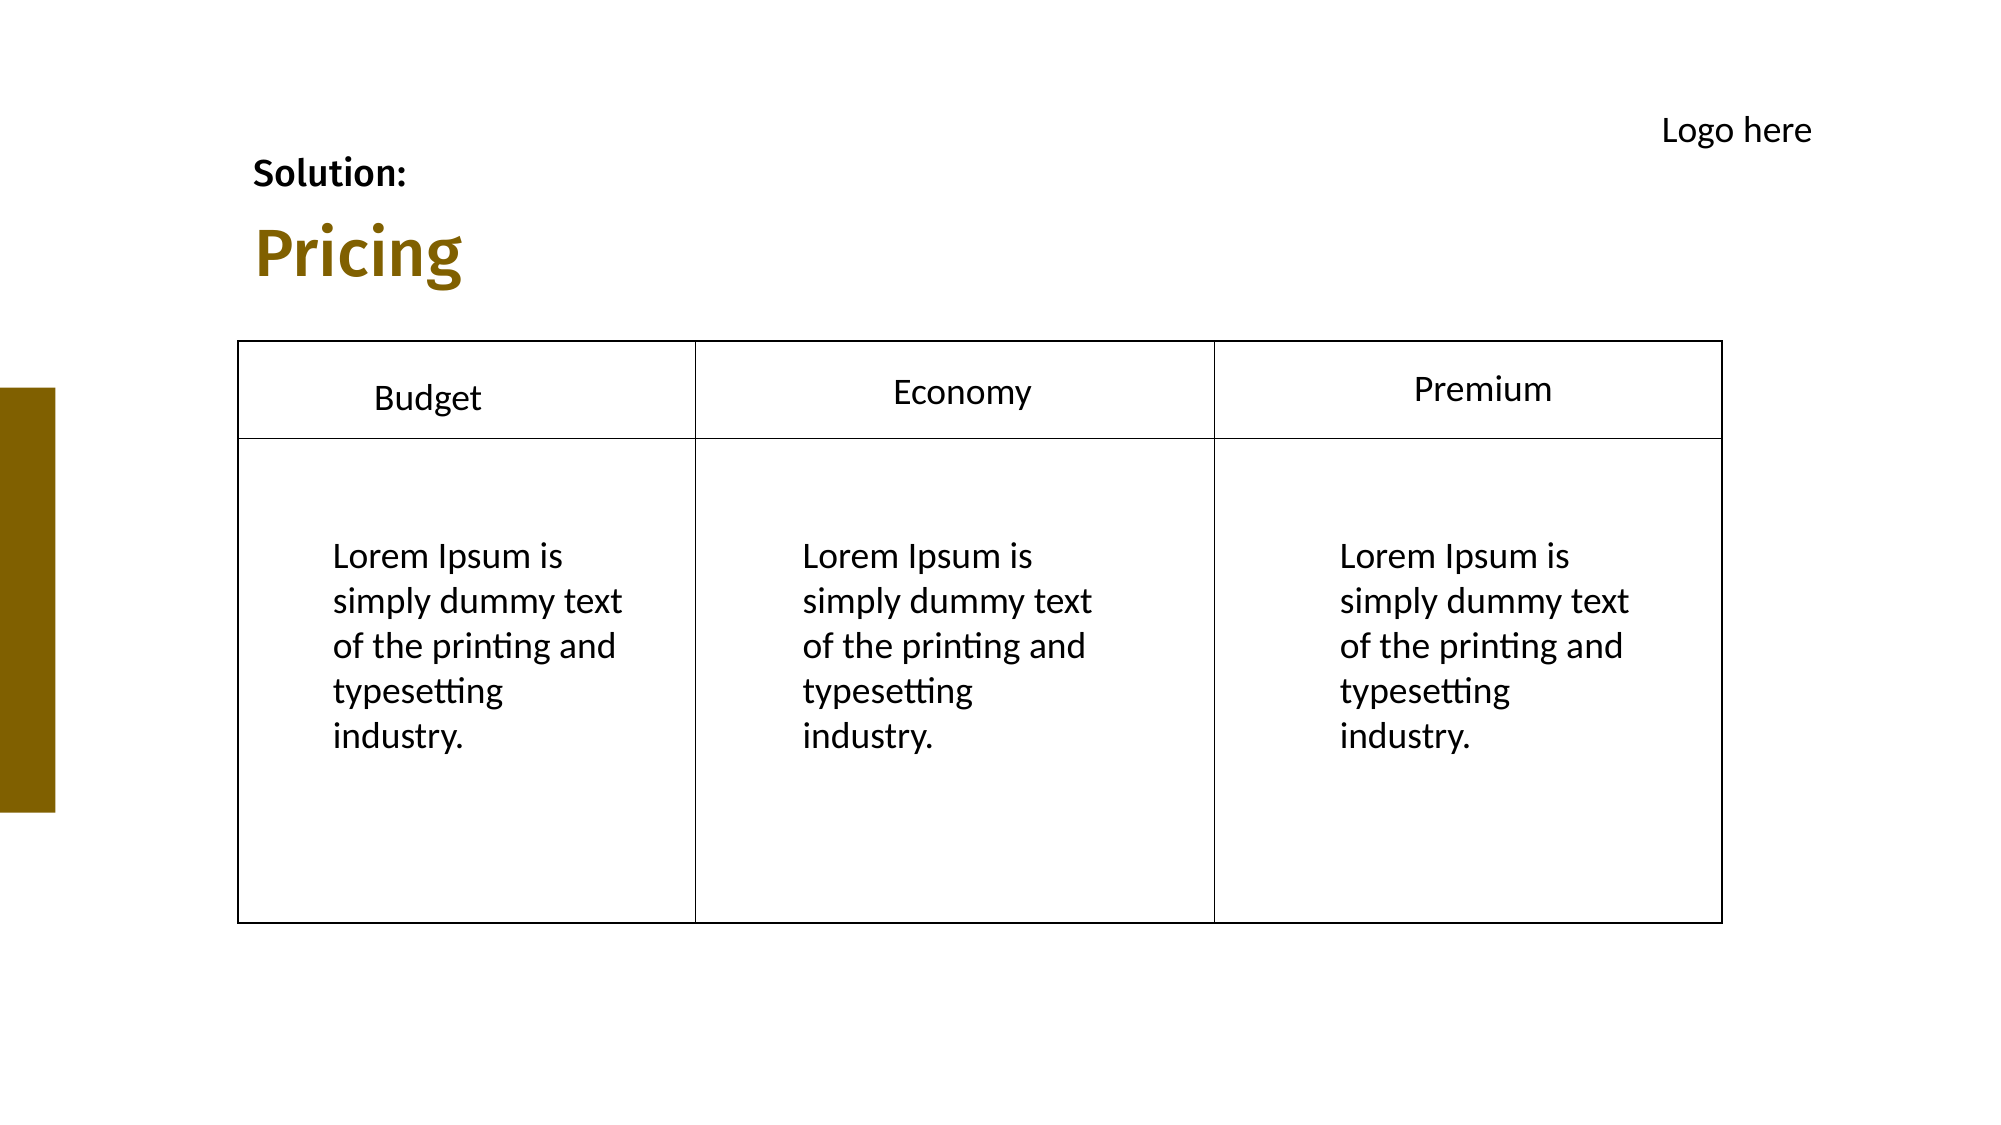

Logo here
Solution:
Pricing

Premium
Economy
Budget

Lorem Ipsum is simply dummy text of the printing and typesetting industry.
Lorem Ipsum is simply dummy text of the printing and typesetting industry.
Lorem Ipsum is simply dummy text of the printing and typesetting industry.